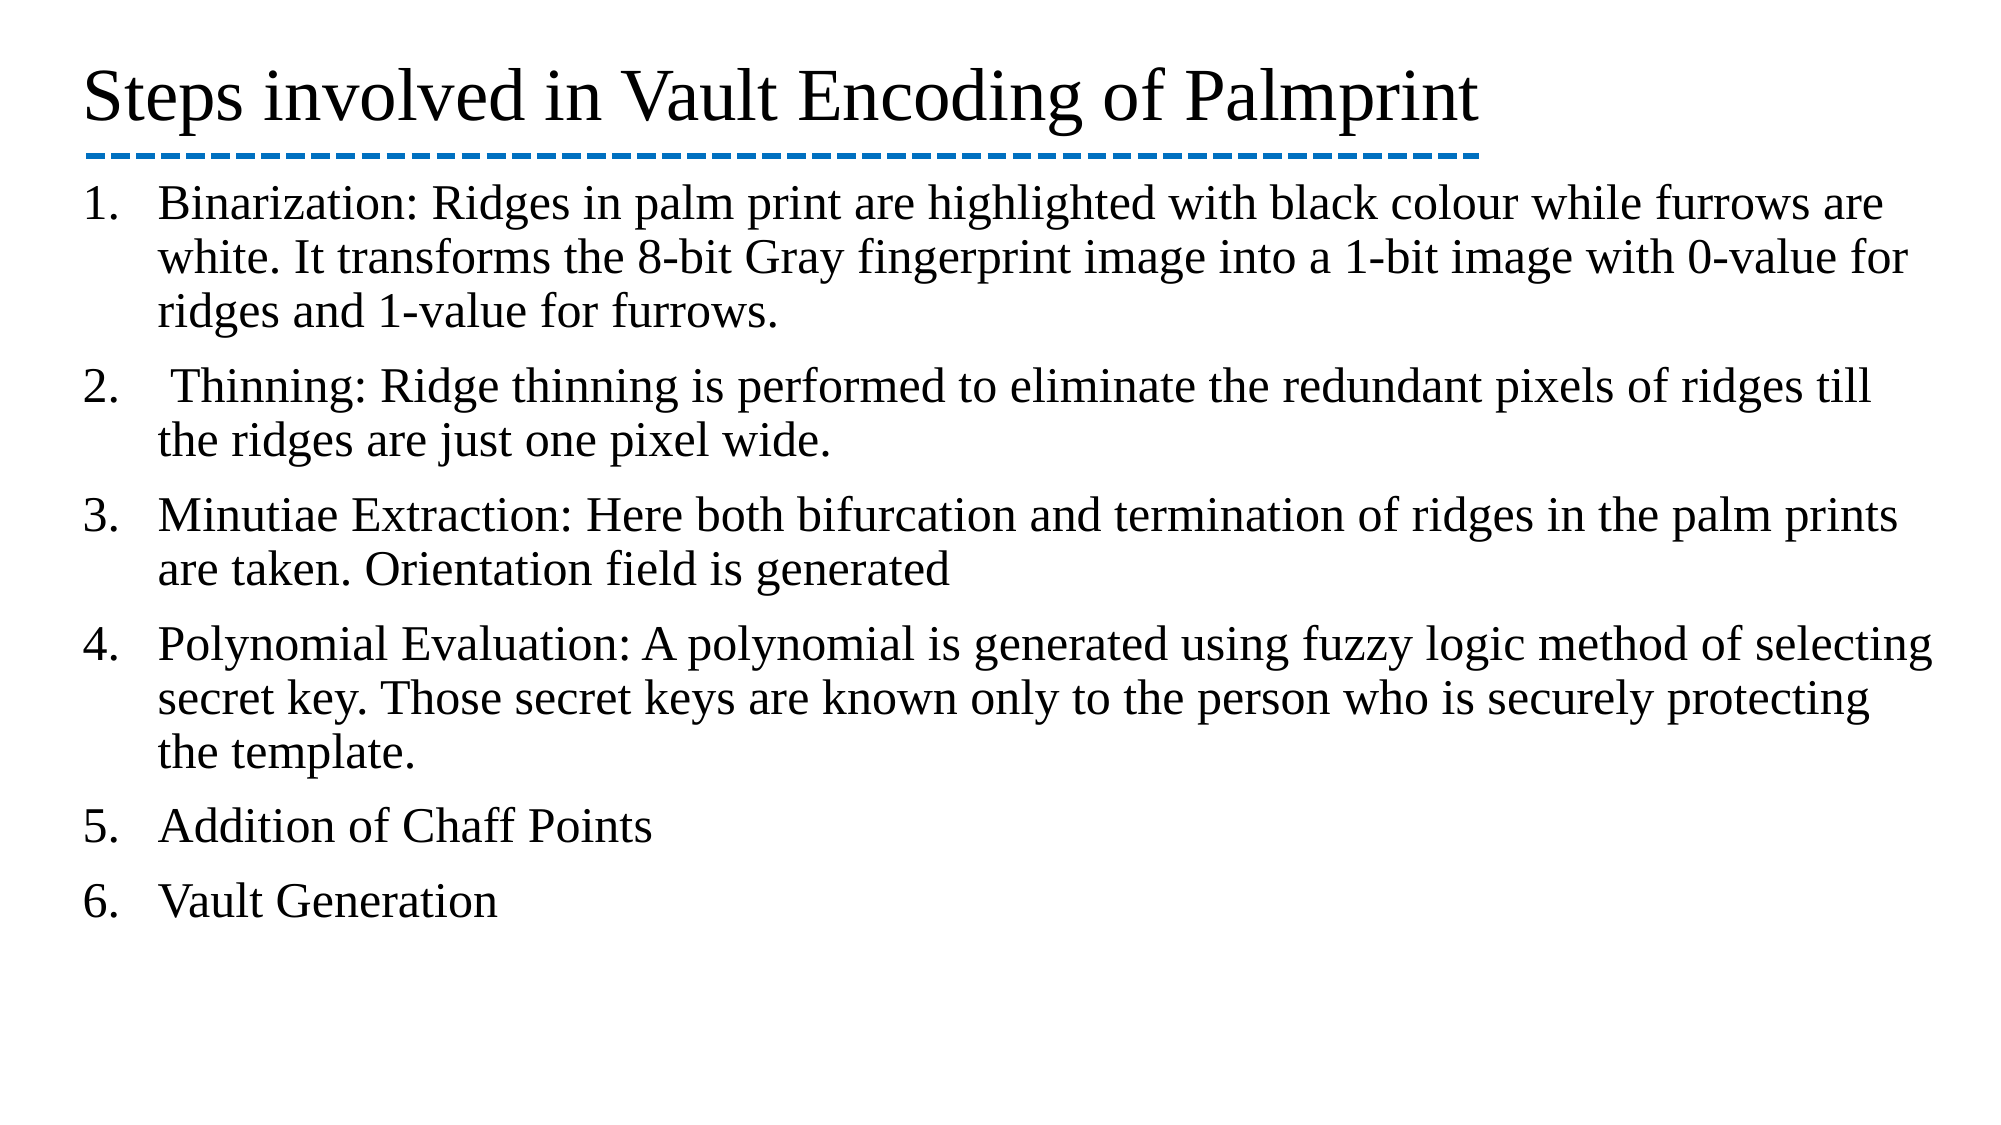

# Steps involved in Vault Encoding of Palmprint
Binarization: Ridges in palm print are highlighted with black colour while furrows are white. It transforms the 8-bit Gray fingerprint image into a 1-bit image with 0-value for ridges and 1-value for furrows.
 Thinning: Ridge thinning is performed to eliminate the redundant pixels of ridges till the ridges are just one pixel wide.
Minutiae Extraction: Here both bifurcation and termination of ridges in the palm prints are taken. Orientation field is generated
Polynomial Evaluation: A polynomial is generated using fuzzy logic method of selecting secret key. Those secret keys are known only to the person who is securely protecting the template.
Addition of Chaff Points
Vault Generation